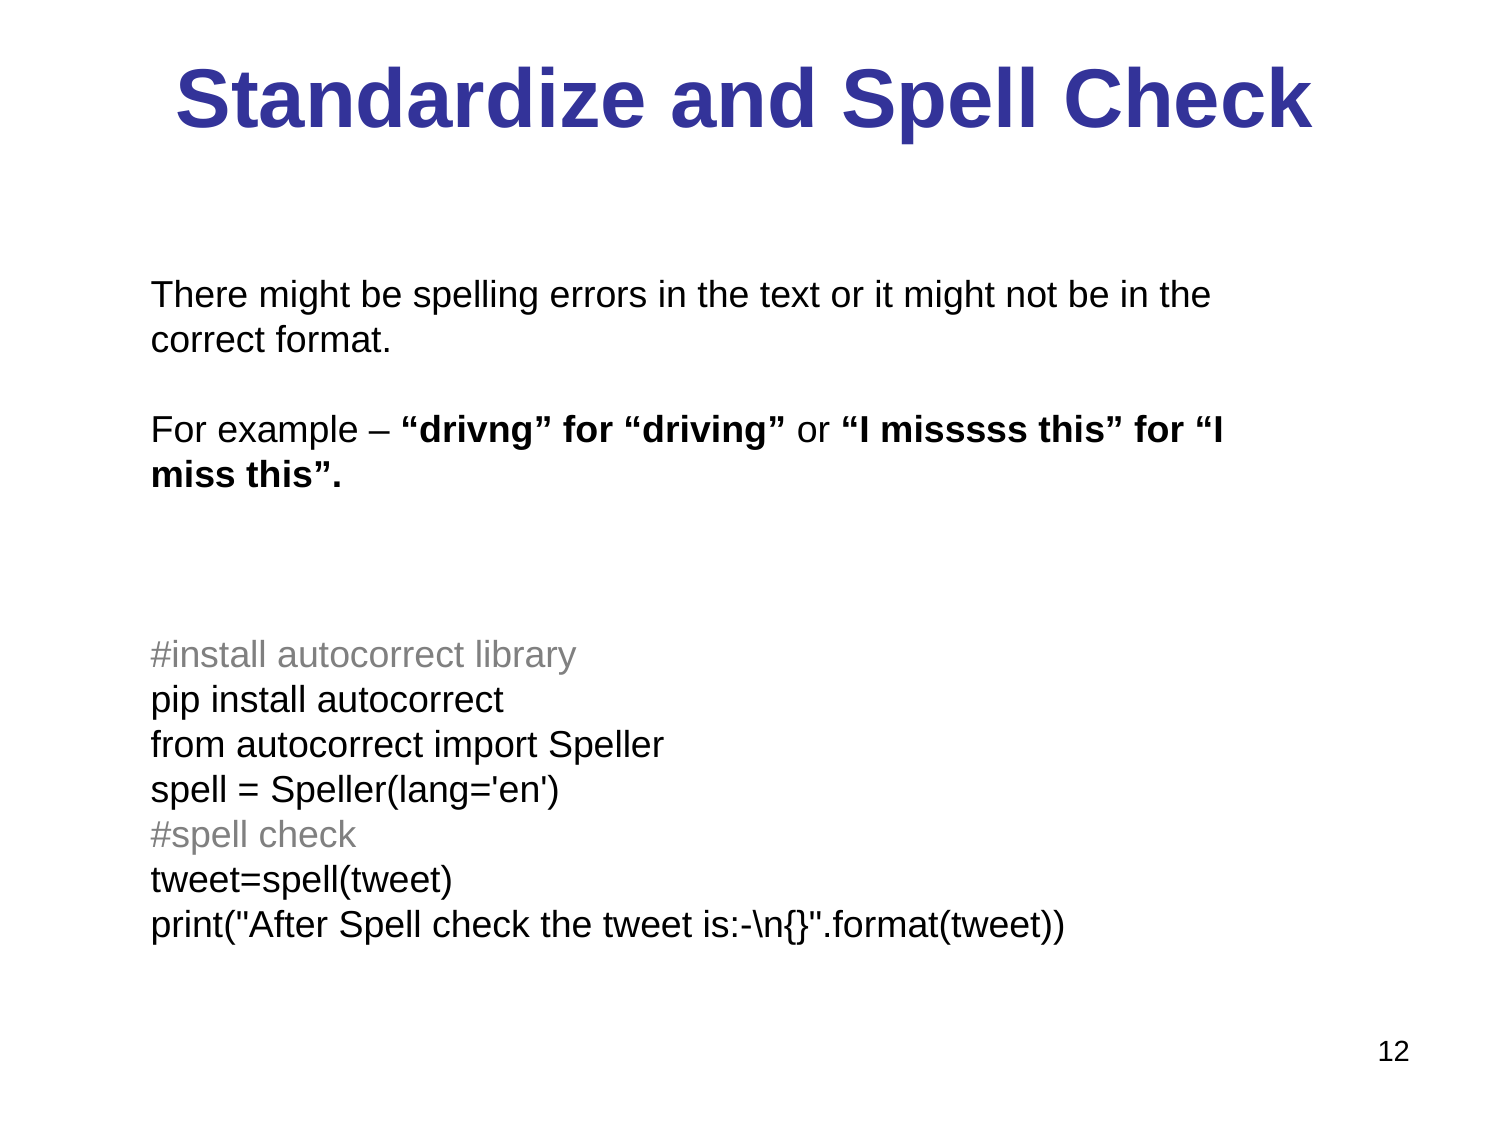

# Standardize and Spell Check

There might be spelling errors in the text or it might not be in the correct format.

For example – “drivng” for “driving” or “I misssss this” for “I miss this”.

#install autocorrect library
pip install autocorrect
from autocorrect import Speller
spell = Speller(lang='en')
#spell check
tweet=spell(tweet)
print("After Spell check the tweet is:-\n{}".format(tweet))

12